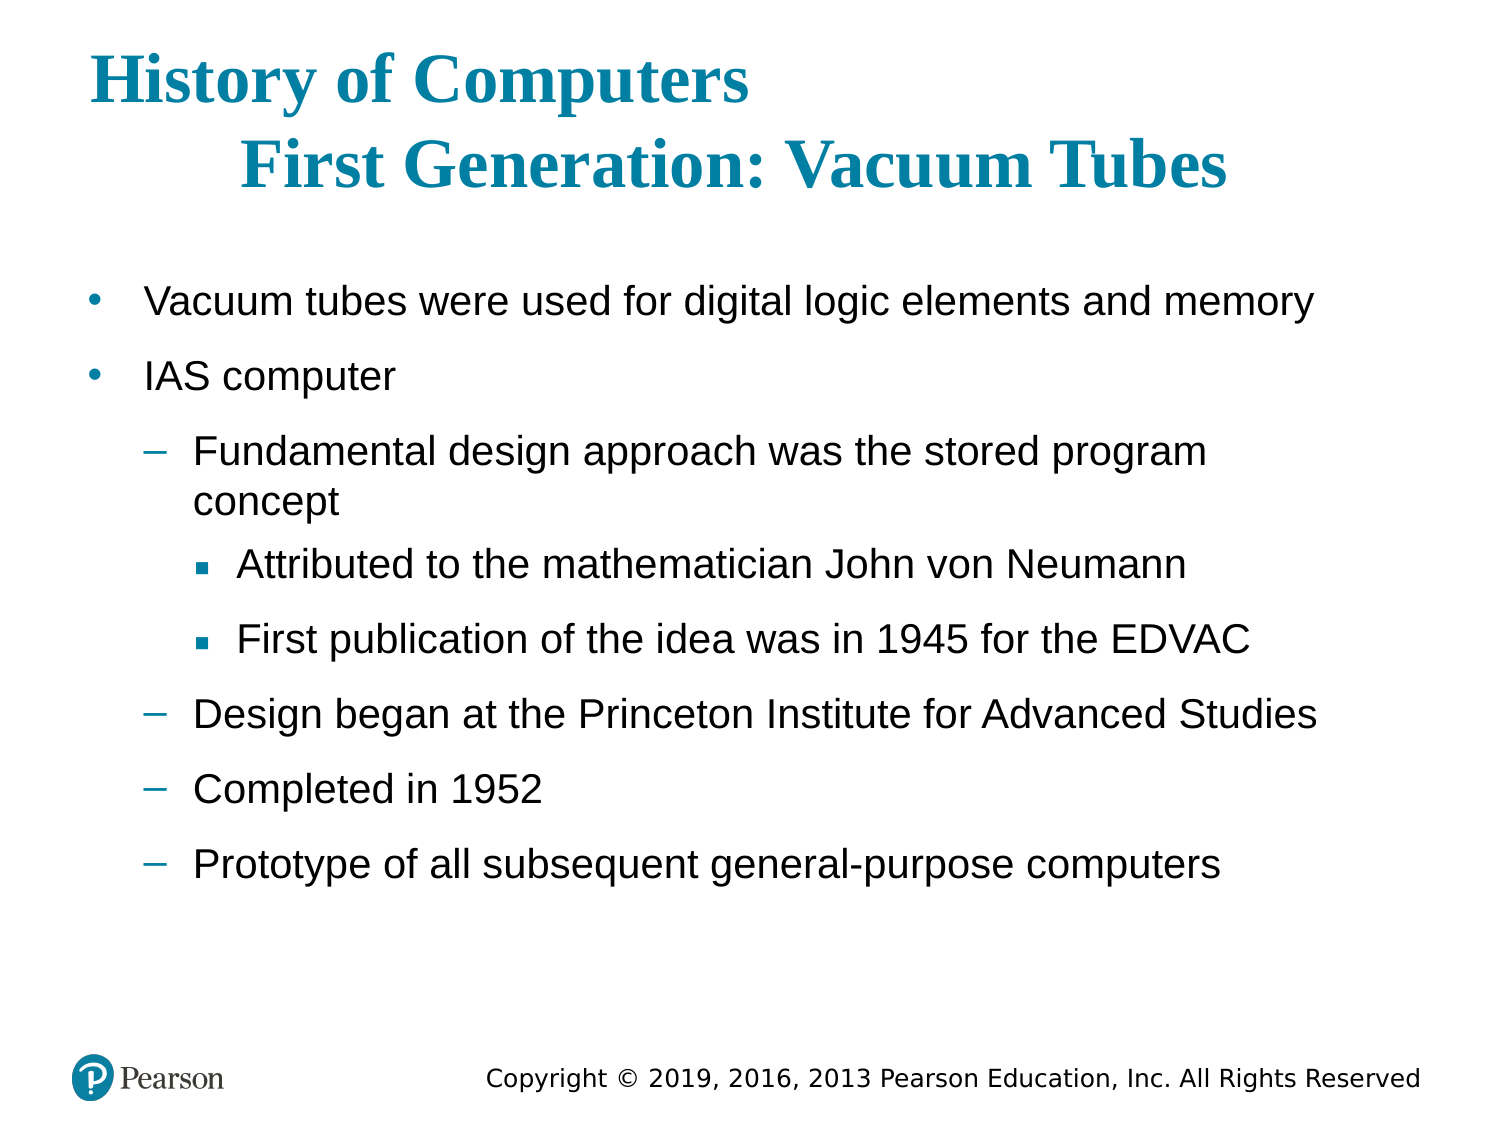

# History of Computers First Generation: Vacuum Tubes
Vacuum tubes were used for digital logic elements and memory
IAS computer
Fundamental design approach was the stored program concept
Attributed to the mathematician John von Neumann
First publication of the idea was in 1945 for the EDVAC
Design began at the Princeton Institute for Advanced Studies
Completed in 1952
Prototype of all subsequent general-purpose computers